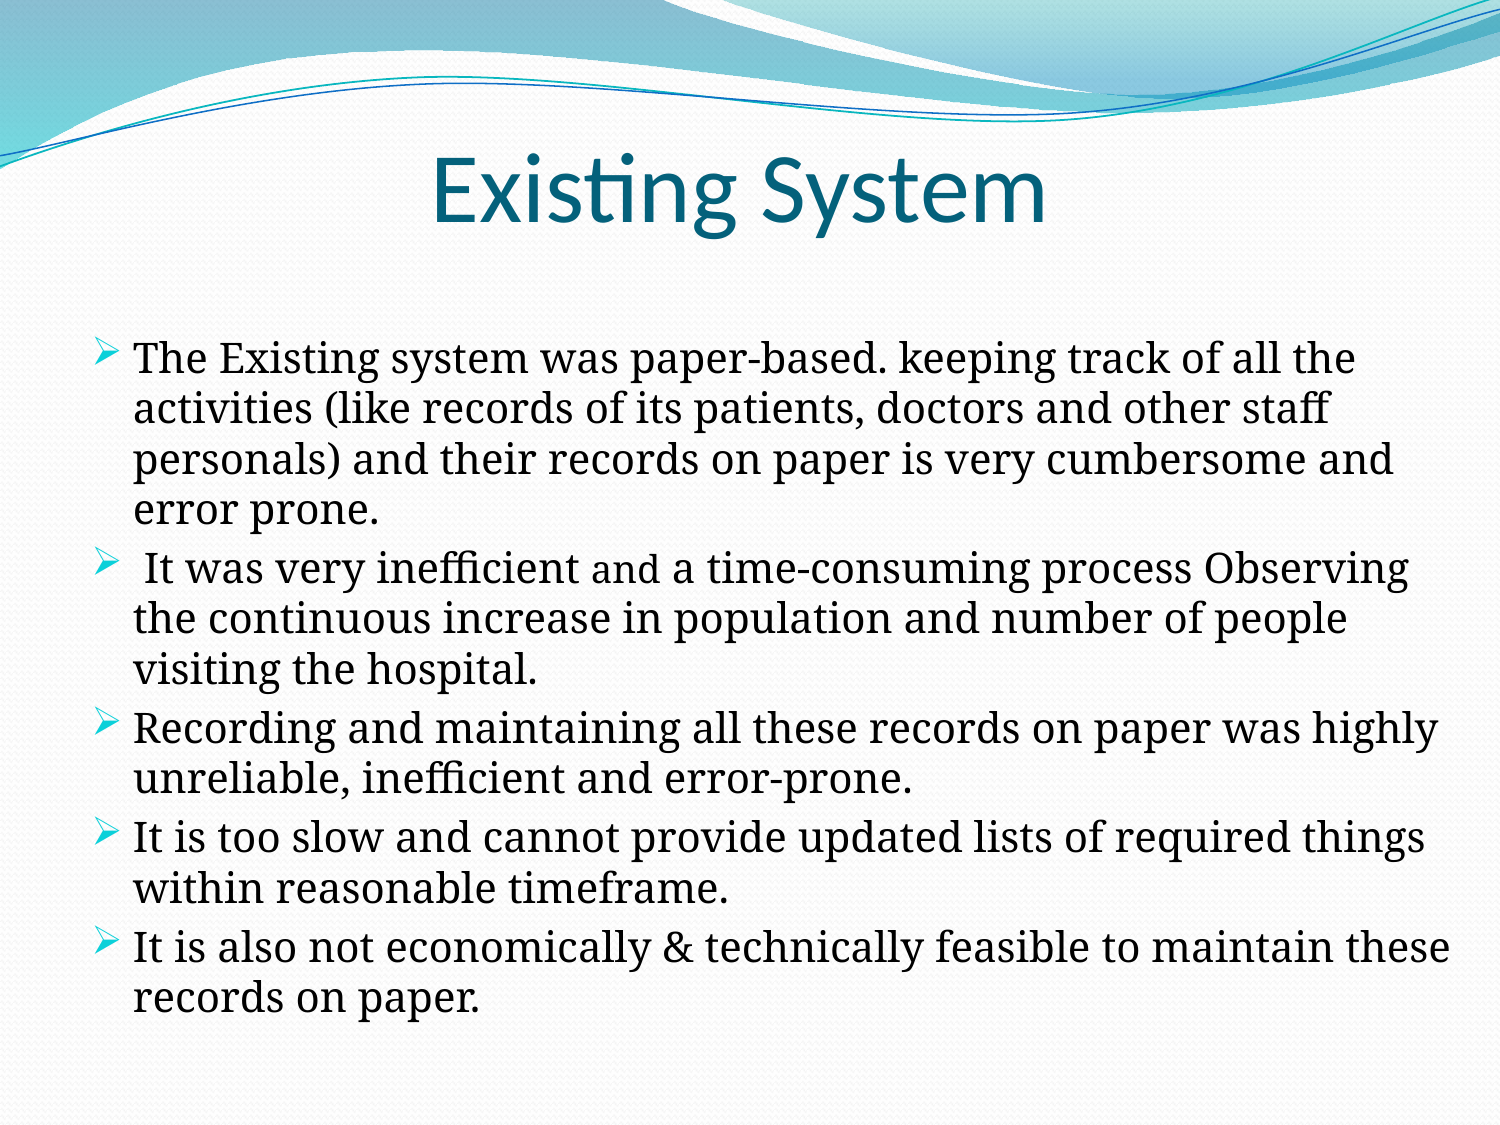

# Existing System

The Existing system was paper-based. keeping track of all the activities (like records of its patients, doctors and other staff personals) and their records on paper is very cumbersome and error prone.
 It was very inefficient and a time-consuming process Observing the continuous increase in population and number of people visiting the hospital.
Recording and maintaining all these records on paper was highly unreliable, inefficient and error-prone.
It is too slow and cannot provide updated lists of required things within reasonable timeframe.
It is also not economically & technically feasible to maintain these records on paper.